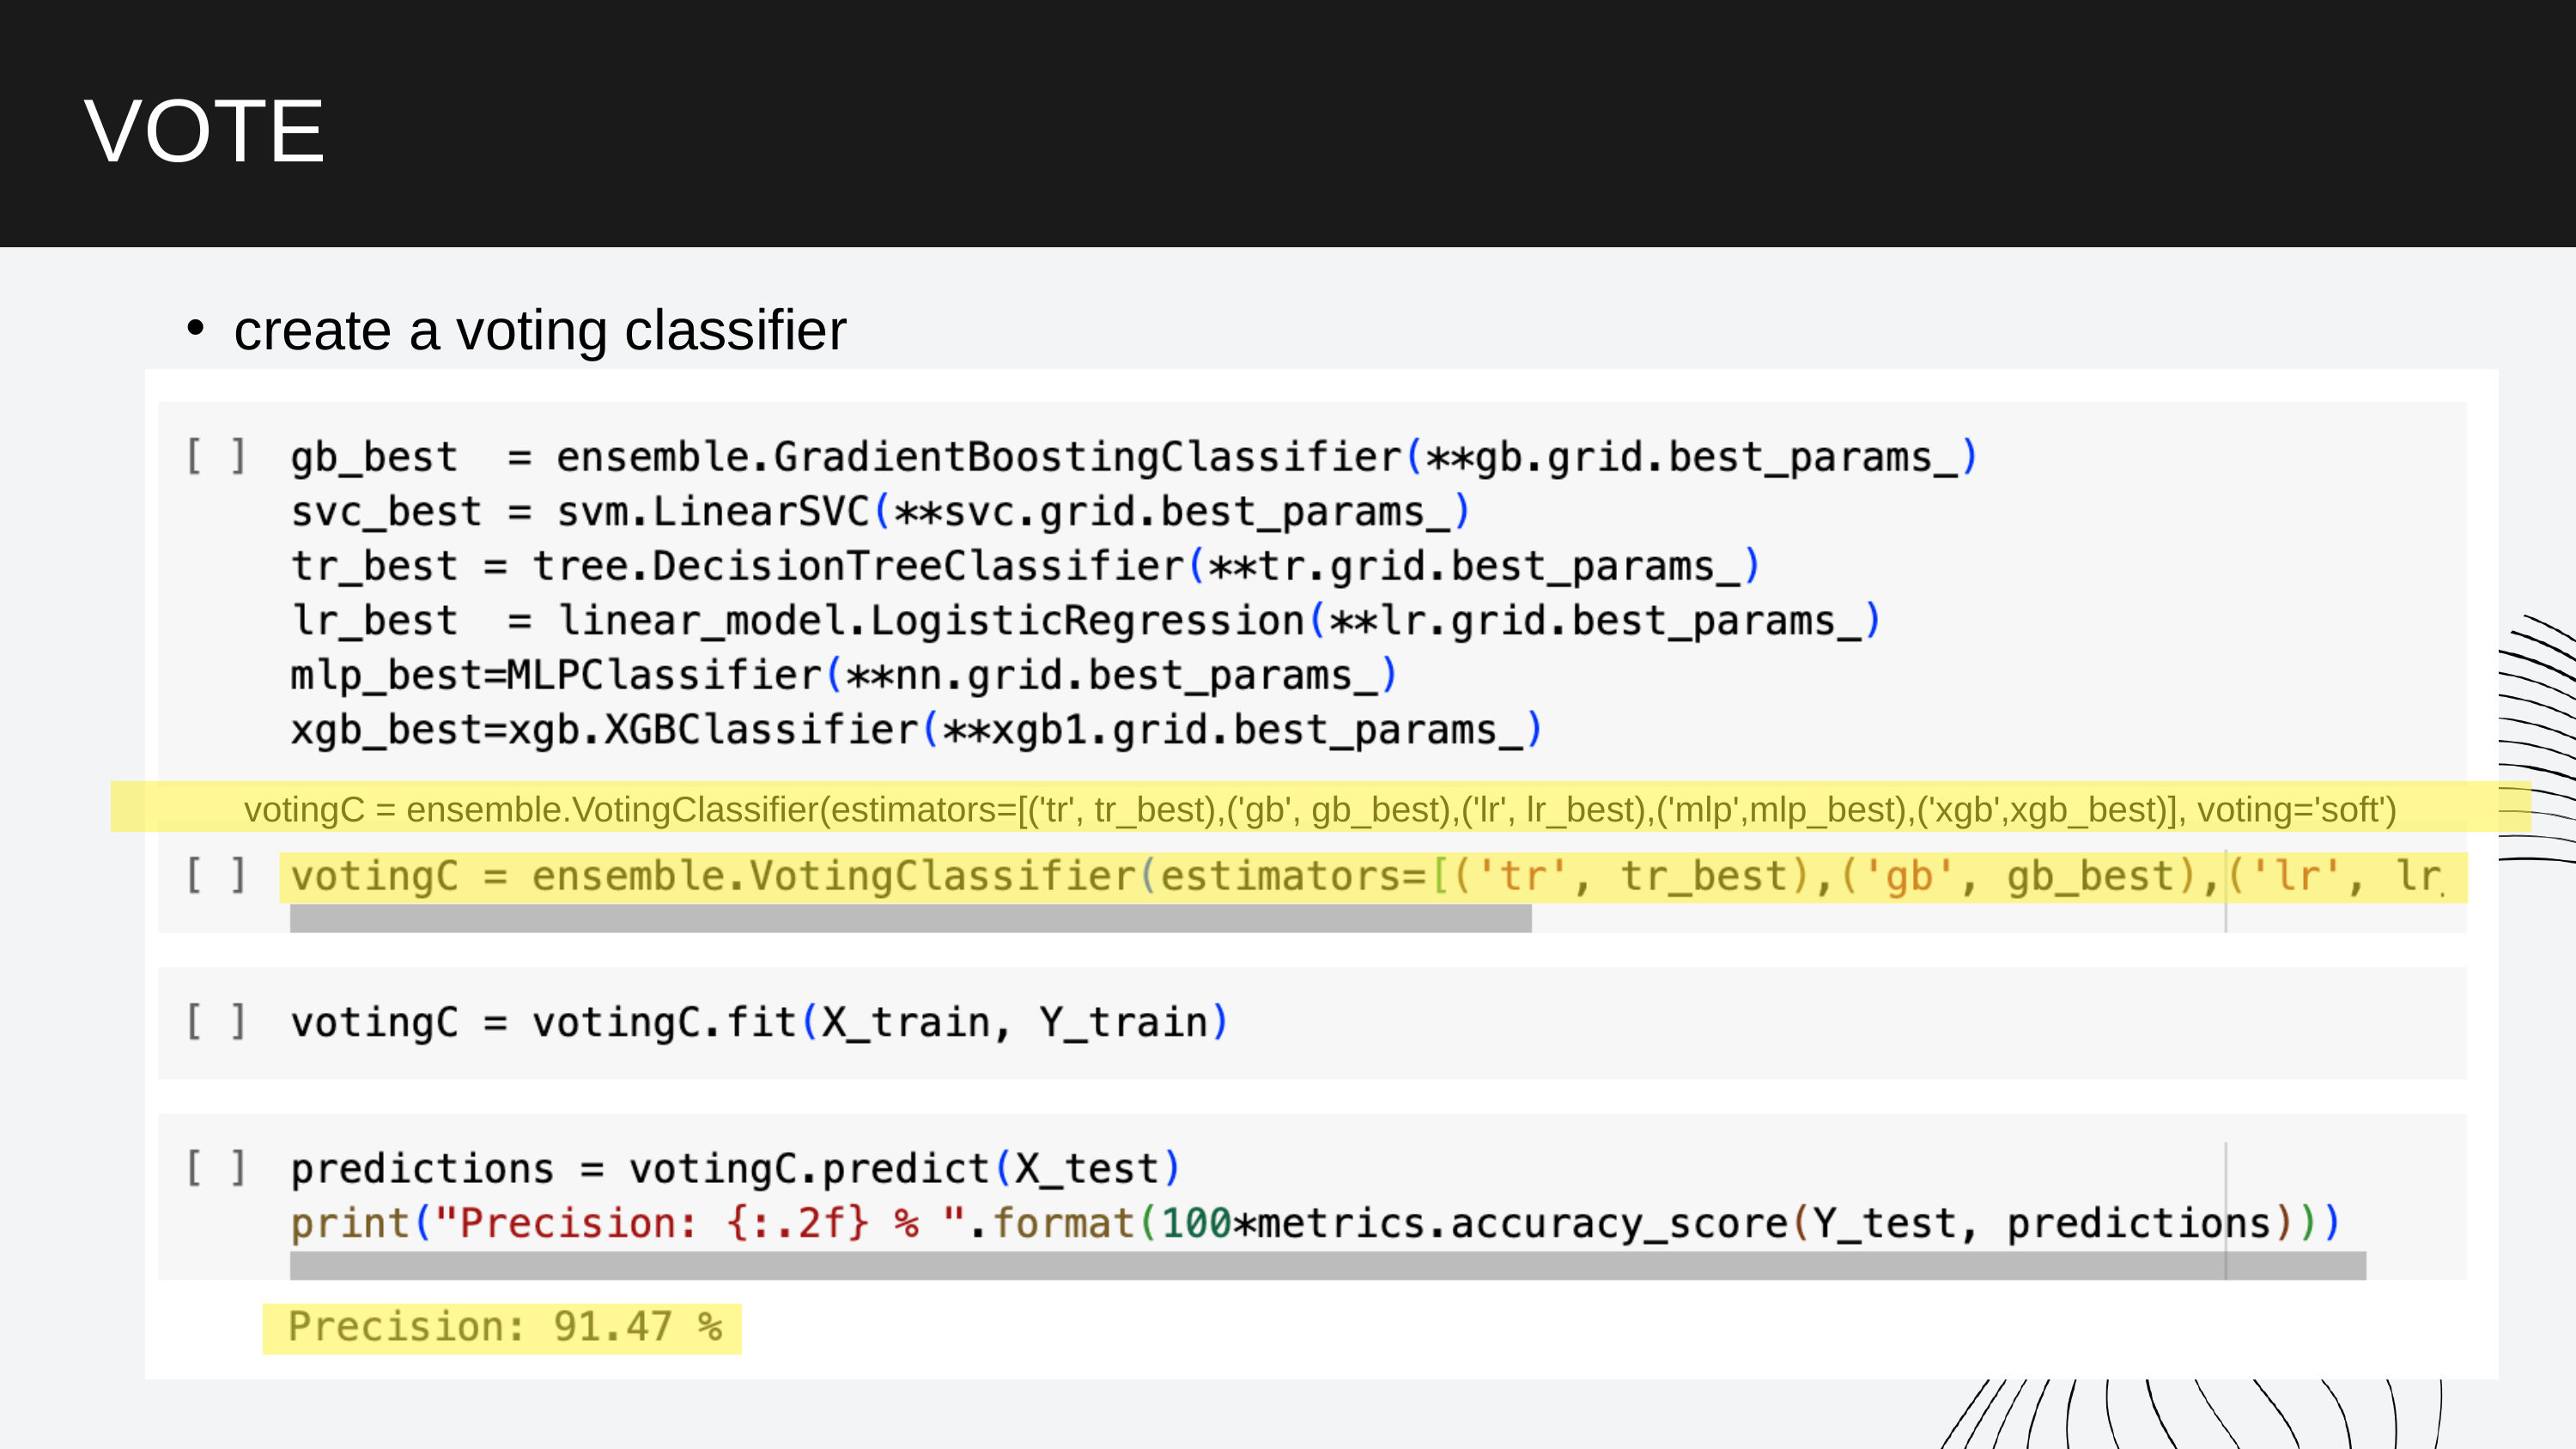

VOTE

create a voting classifier

votingC = ensemble.VotingClassifier(estimators=[('tr', tr_best),('gb', gb_best),('lr', lr_best),('mlp',mlp_best),('xgb',xgb_best)], voting='soft')